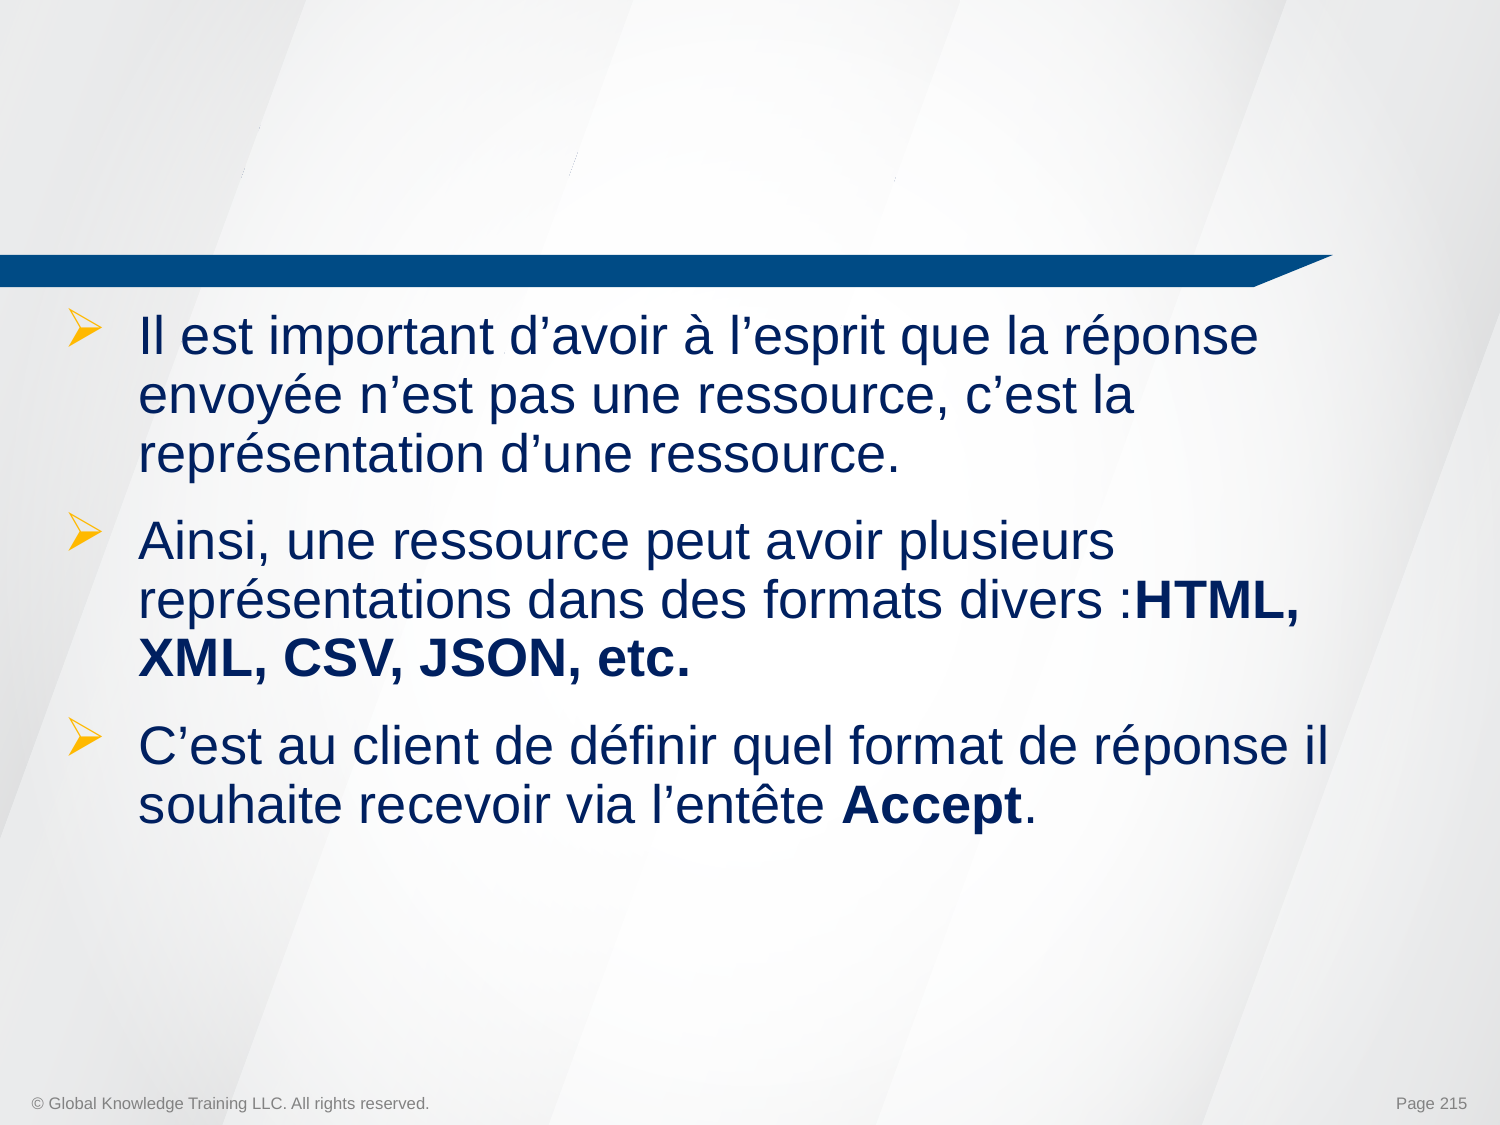

Il est important d’avoir à l’esprit que la réponse envoyée n’est pas une ressource, c’est la représentation d’une ressource.
Ainsi, une ressource peut avoir plusieurs représentations dans des formats divers :HTML, XML, CSV, JSON, etc.
C’est au client de définir quel format de réponse il souhaite recevoir via l’entête Accept.